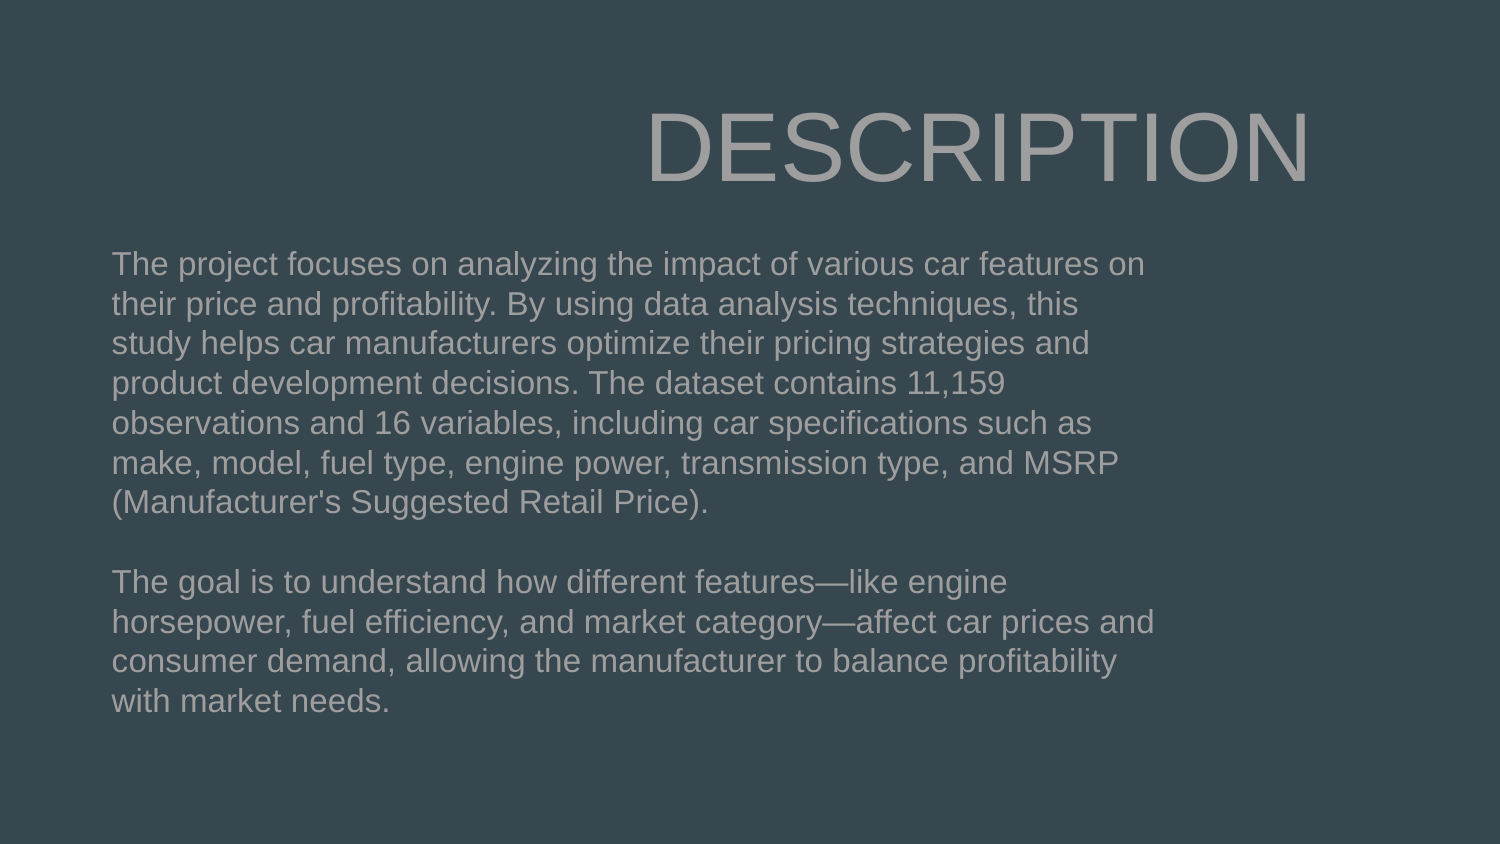

DESCRIPTION
# The project focuses on analyzing the impact of various car features on their price and profitability. By using data analysis techniques, this study helps car manufacturers optimize their pricing strategies and product development decisions. The dataset contains 11,159 observations and 16 variables, including car specifications such as make, model, fuel type, engine power, transmission type, and MSRP (Manufacturer's Suggested Retail Price).

The goal is to understand how different features—like engine horsepower, fuel efficiency, and market category—affect car prices and consumer demand, allowing the manufacturer to balance profitability with market needs.